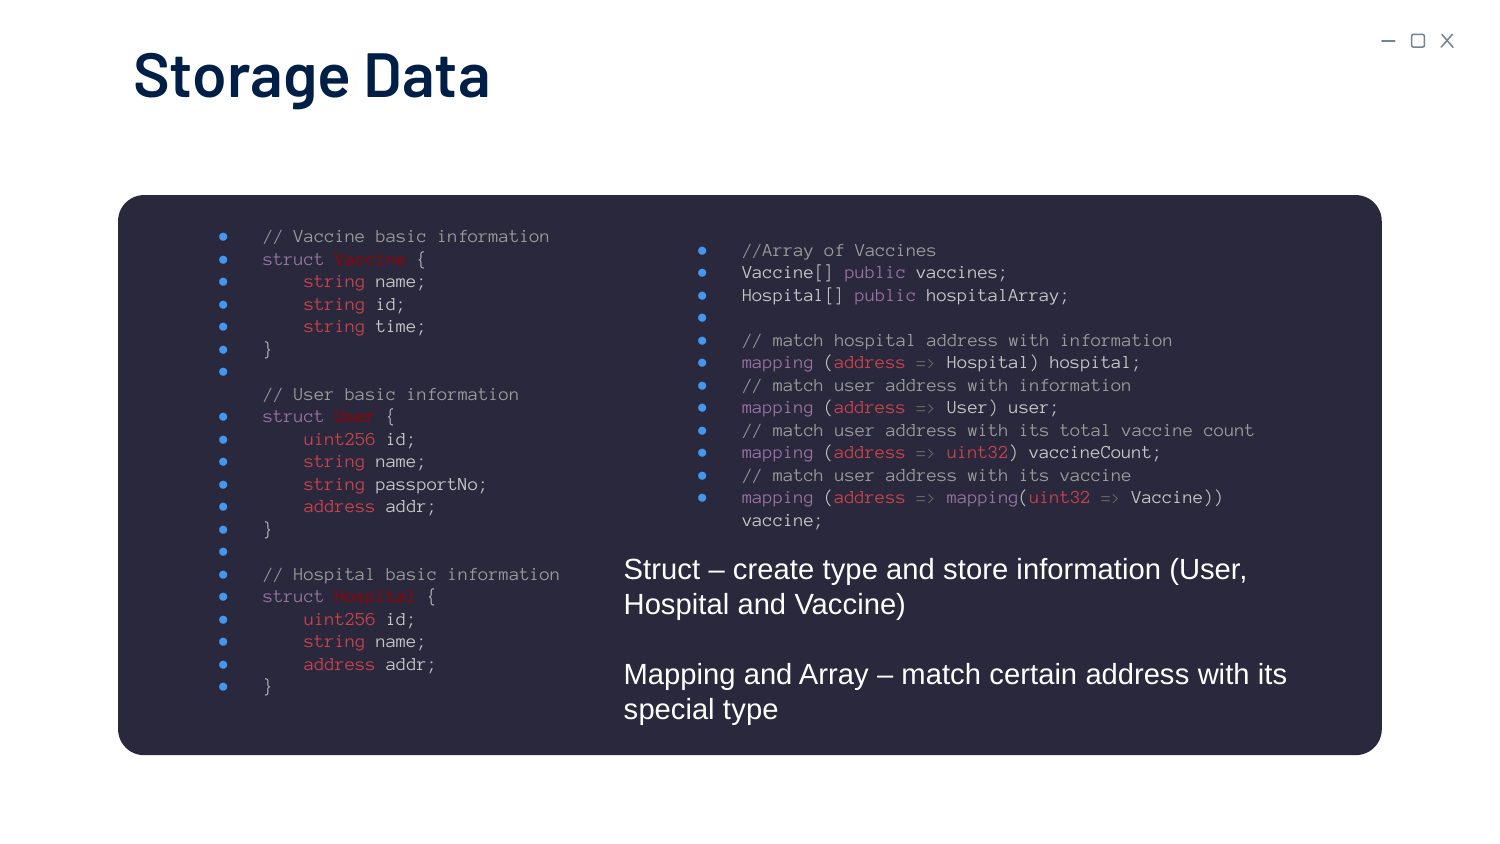

# Storage Data
// Vaccine basic information
struct Vaccine {
    string name;
    string id;
    string time;
}
// User basic information
struct User {
    uint256 id;
    string name;
    string passportNo;
    address addr;
}

// Hospital basic information
struct Hospital {
    uint256 id;
    string name;
    address addr;
}

//Array of Vaccines
Vaccine[] public vaccines;
Hospital[] public hospitalArray;

// match hospital address with information
mapping (address => Hospital) hospital;
// match user address with information
mapping (address => User) user;
// match user address with its total vaccine count
mapping (address => uint32) vaccineCount;
// match user address with its vaccine
mapping (address => mapping(uint32 => Vaccine)) vaccine;
Struct – create type and store information (User, Hospital and Vaccine)

Mapping and Array – match certain address with its special type